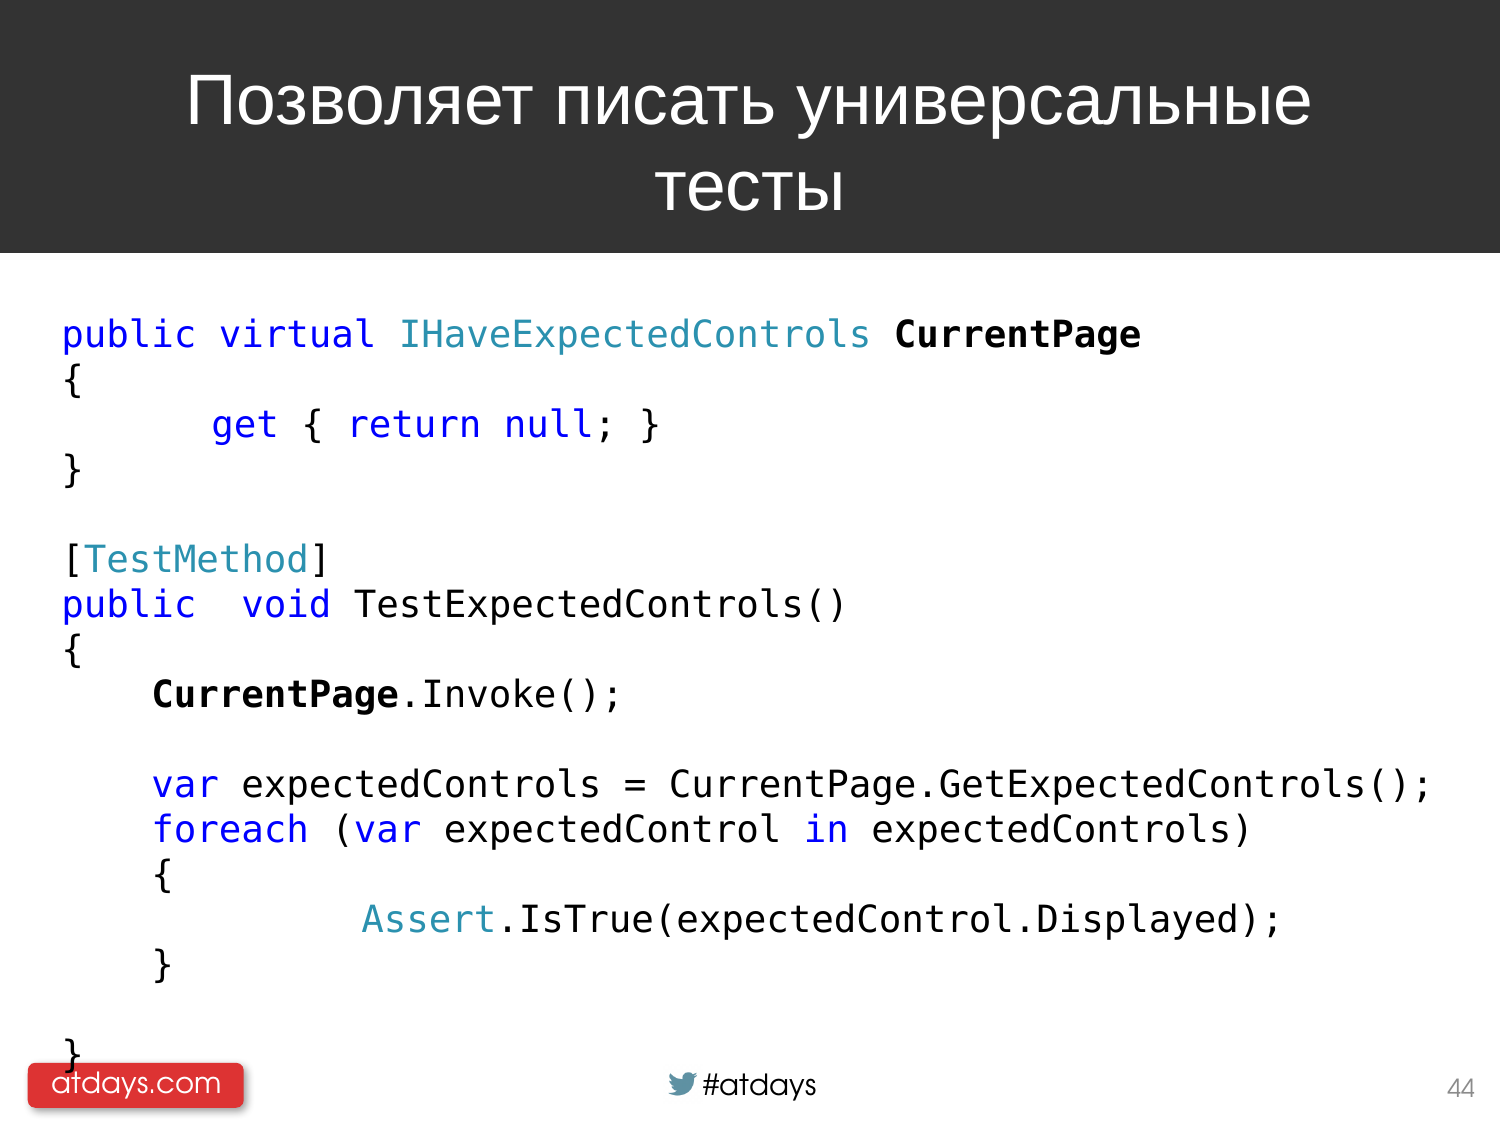

# Позволяет писать универсальные тесты
public virtual IHaveExpectedControls CurrentPage
{
	get { return null; }
}

[TestMethod]
public  void TestExpectedControls()
{
    CurrentPage.Invoke();

    var expectedControls = CurrentPage.GetExpectedControls();
    foreach (var expectedControl in expectedControls)
    {
		Assert.IsTrue(expectedControl.Displayed);
    }

}
44